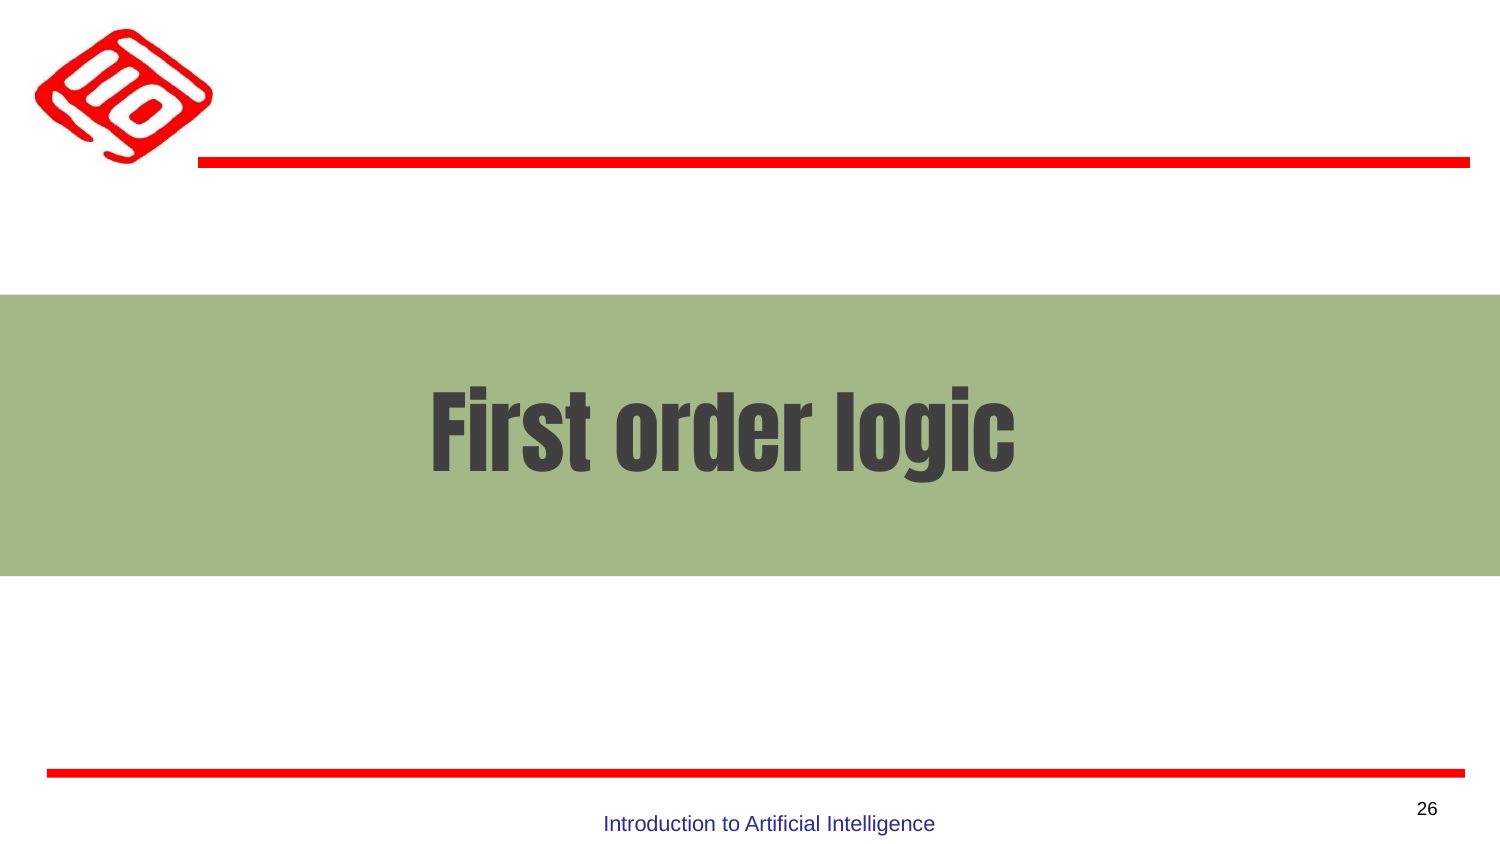

First order logic

26
Introduction to Artificial Intelligence